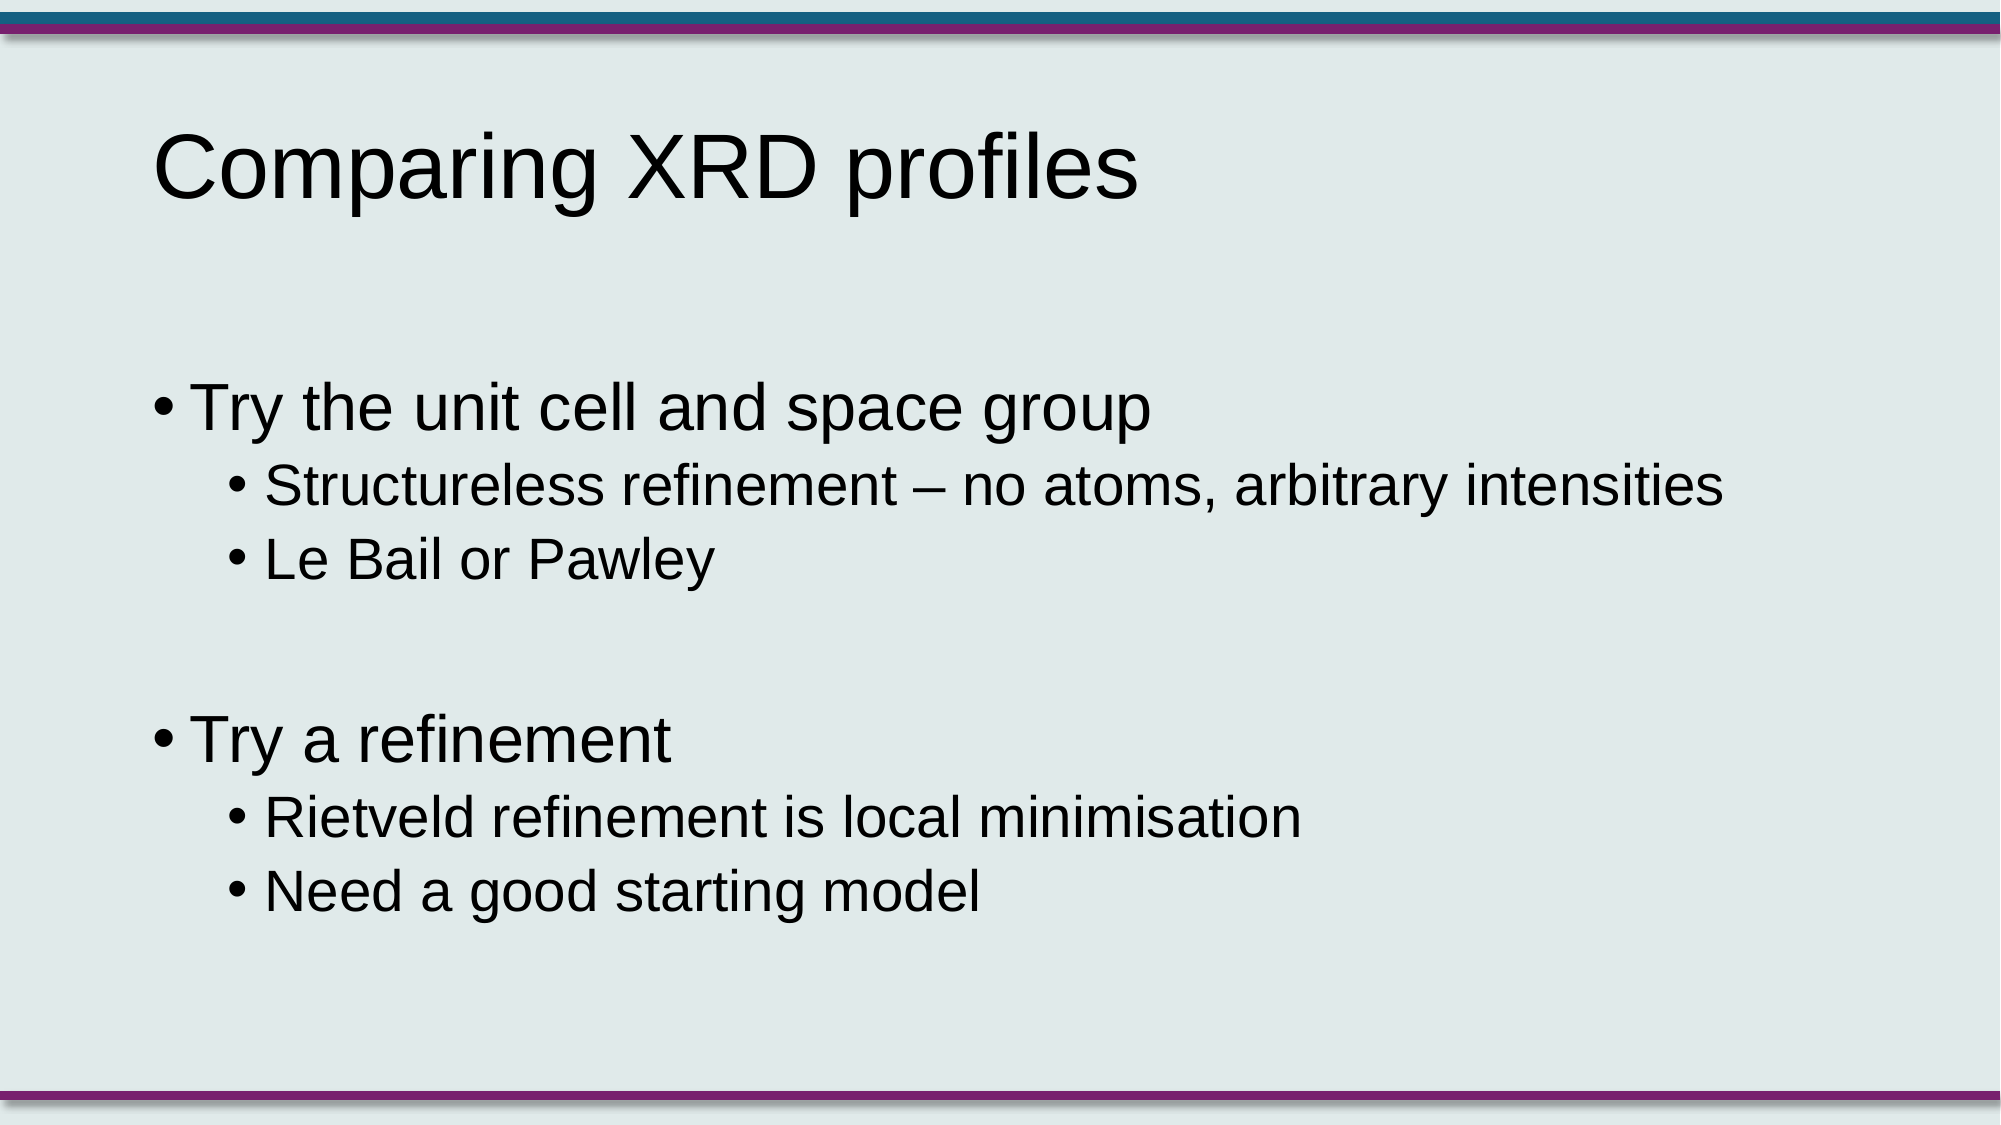

# Comparing XRD profiles

Try the unit cell and space group
Structureless refinement – no atoms, arbitrary intensities
Le Bail or Pawley

Try a refinement
Rietveld refinement is local minimisation
Need a good starting model